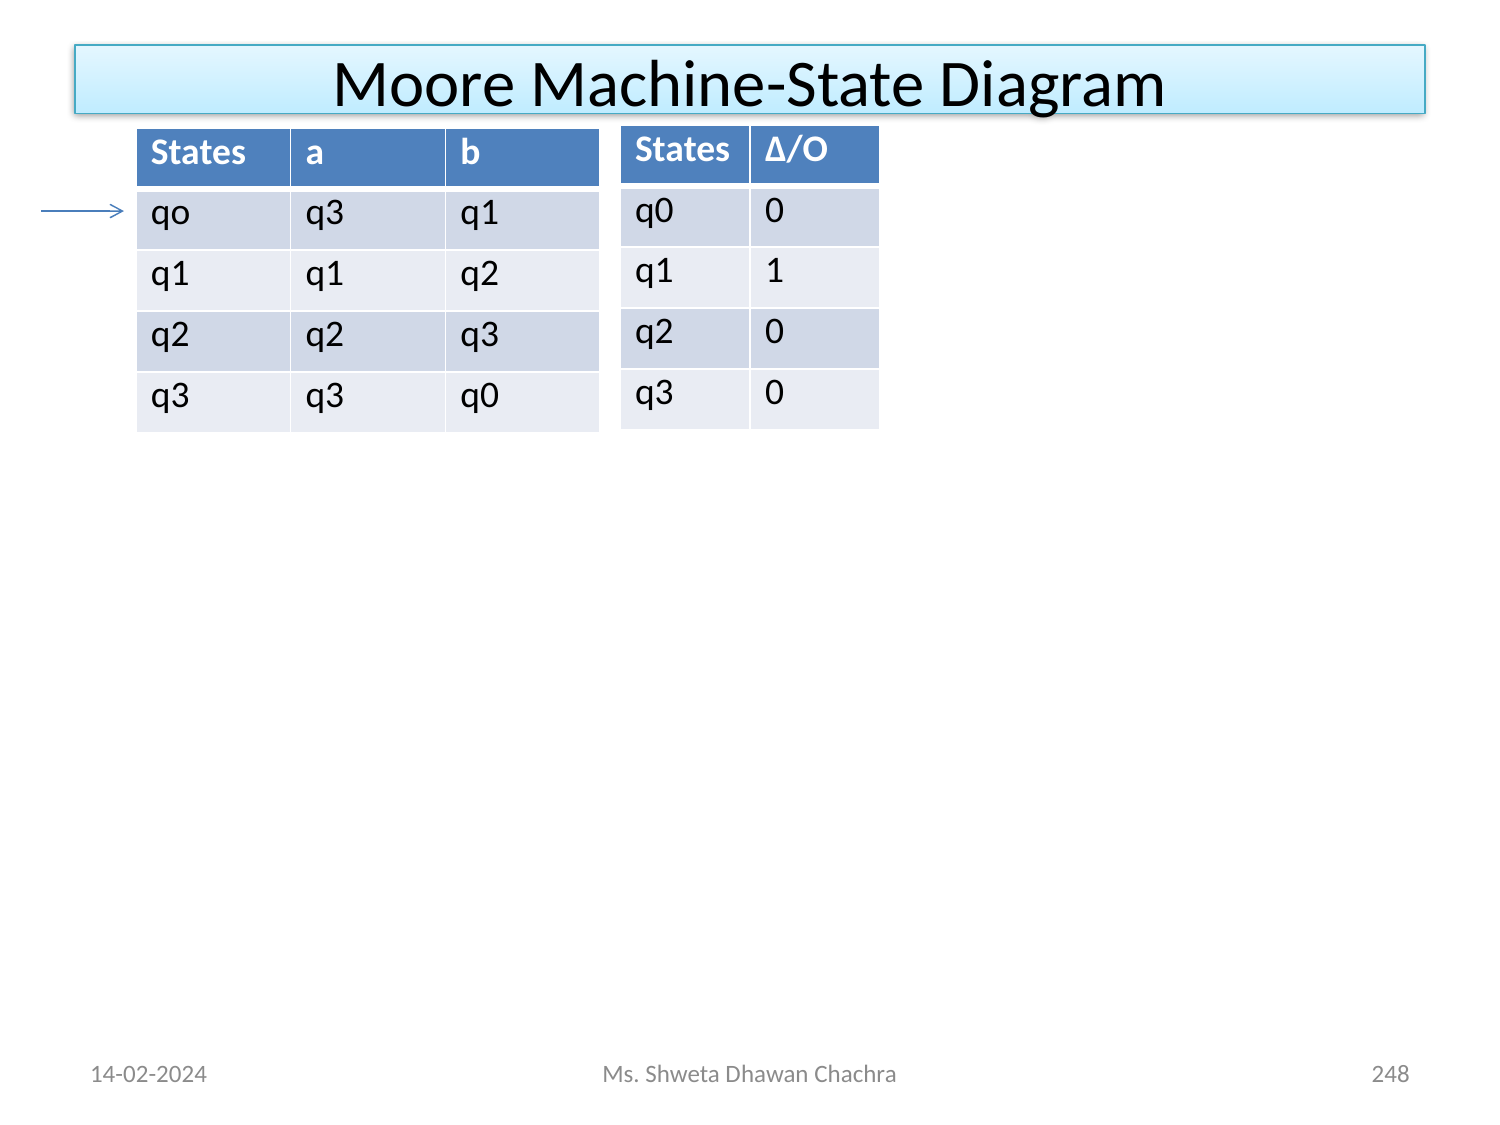

Moore Machine-State Diagram
| States | Δ/O |
| --- | --- |
| q0 | 0 |
| q1 | 1 |
| q2 | 0 |
| q3 | 0 |
| States | a | b |
| --- | --- | --- |
| qo | q3 | q1 |
| q1 | q1 | q2 |
| q2 | q2 | q3 |
| q3 | q3 | q0 |

14-02-2024
Ms. Shweta Dhawan Chachra
248